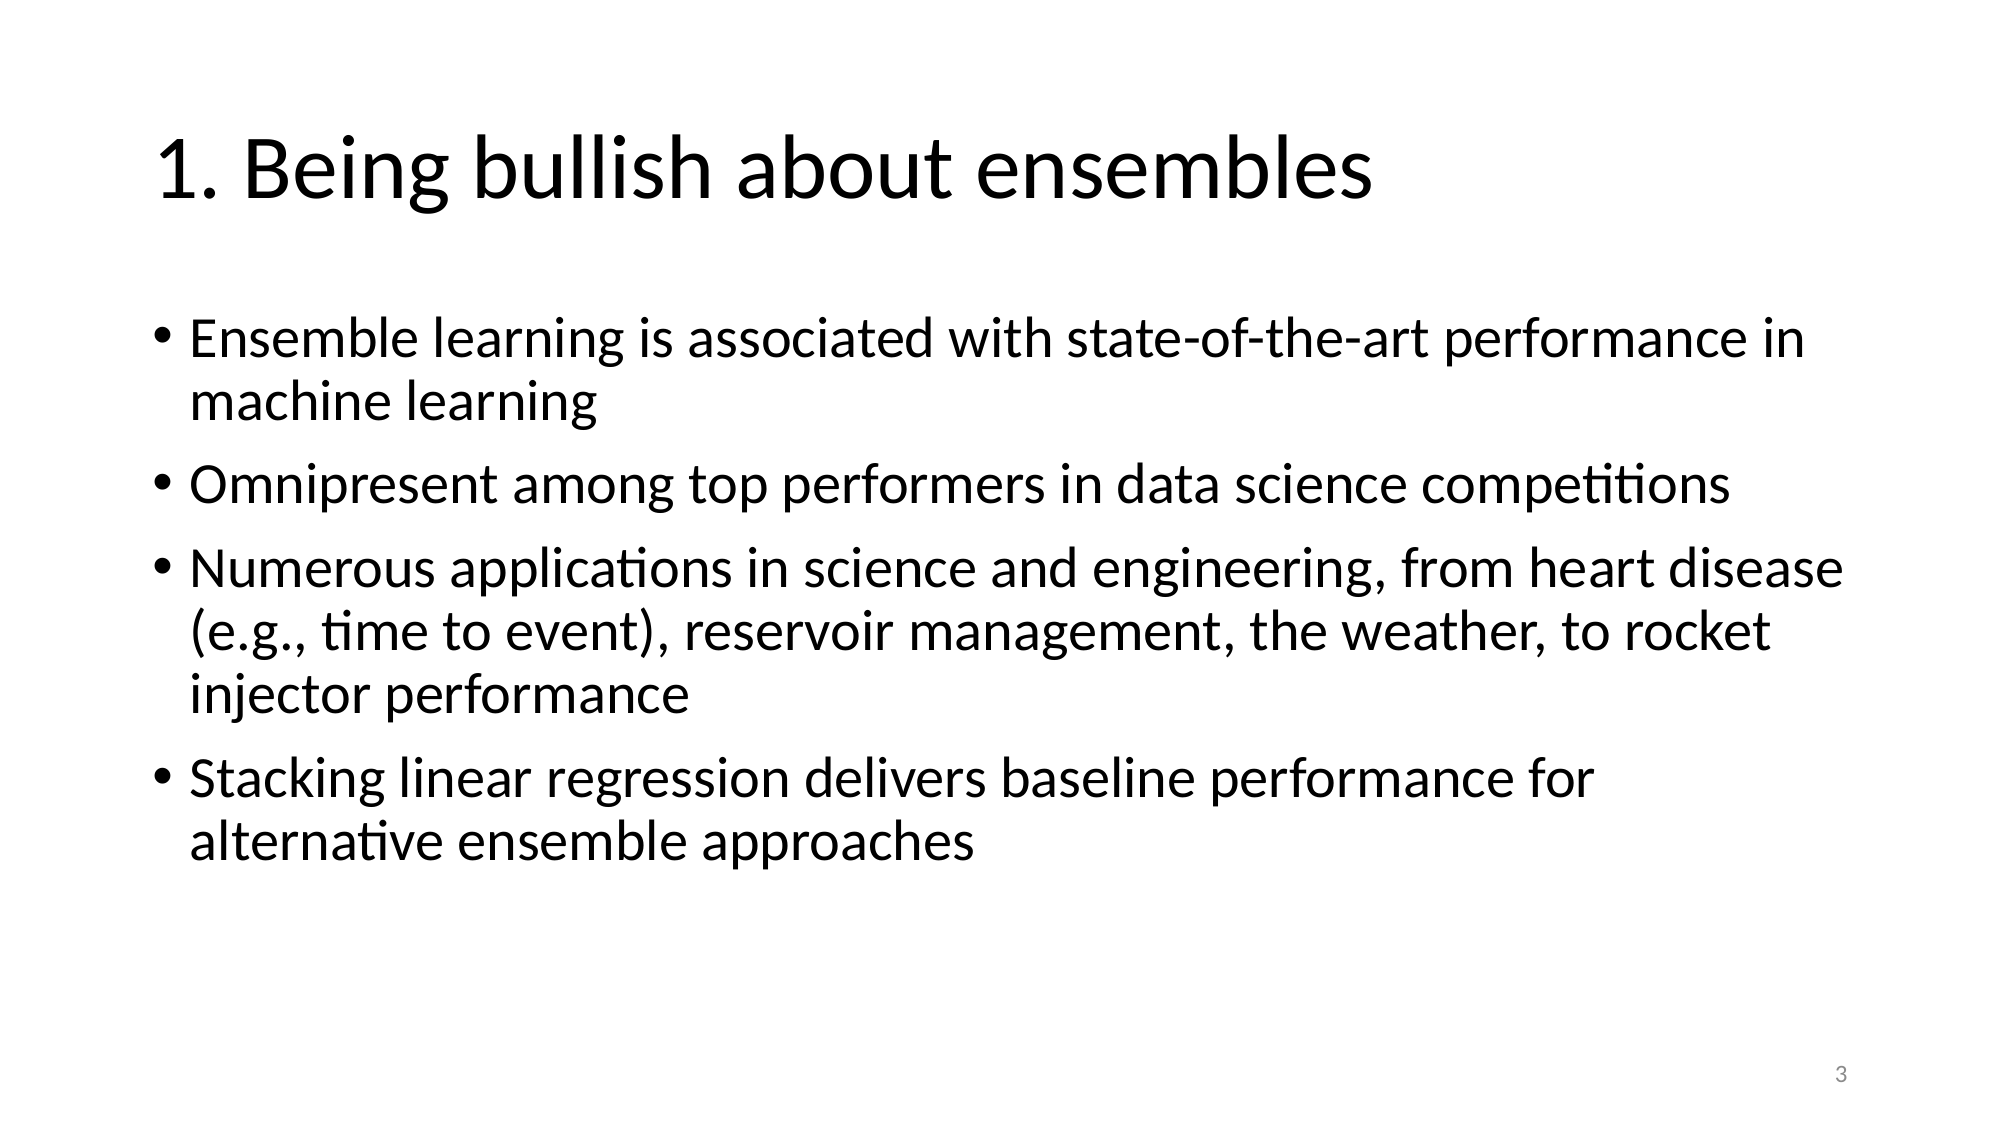

# 1. Being bullish about ensembles
Ensemble learning is associated with state-of-the-art performance in machine learning
Omnipresent among top performers in data science competitions
Numerous applications in science and engineering, from heart disease (e.g., time to event), reservoir management, the weather, to rocket injector performance
Stacking linear regression delivers baseline performance for alternative ensemble approaches

3